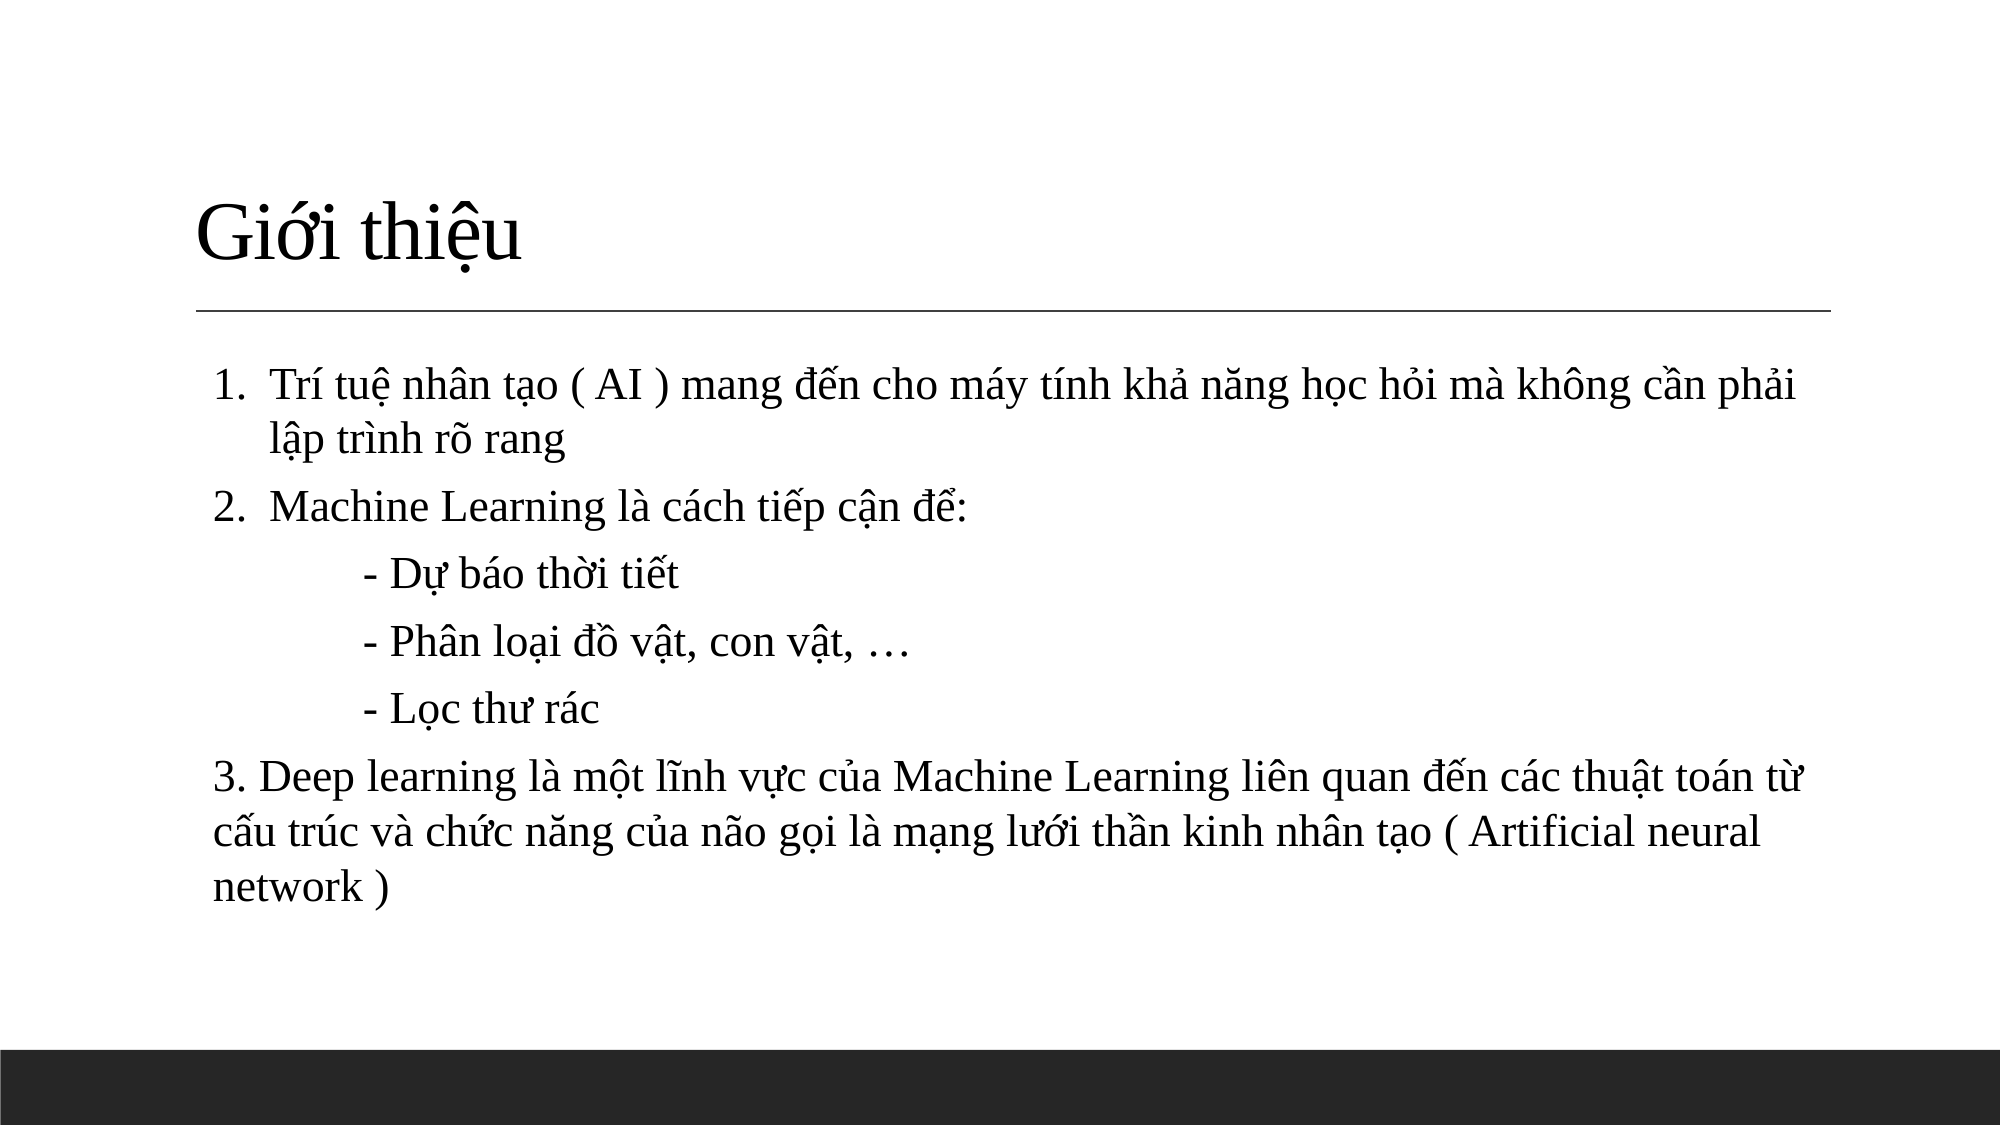

# Giới thiệu
Trí tuệ nhân tạo ( AI ) mang đến cho máy tính khả năng học hỏi mà không cần phải lập trình rõ rang
Machine Learning là cách tiếp cận để:
	- Dự báo thời tiết
	- Phân loại đồ vật, con vật, …
	- Lọc thư rác
3. Deep learning là một lĩnh vực của Machine Learning liên quan đến các thuật toán từ cấu trúc và chức năng của não gọi là mạng lưới thần kinh nhân tạo ( Artificial neural network )